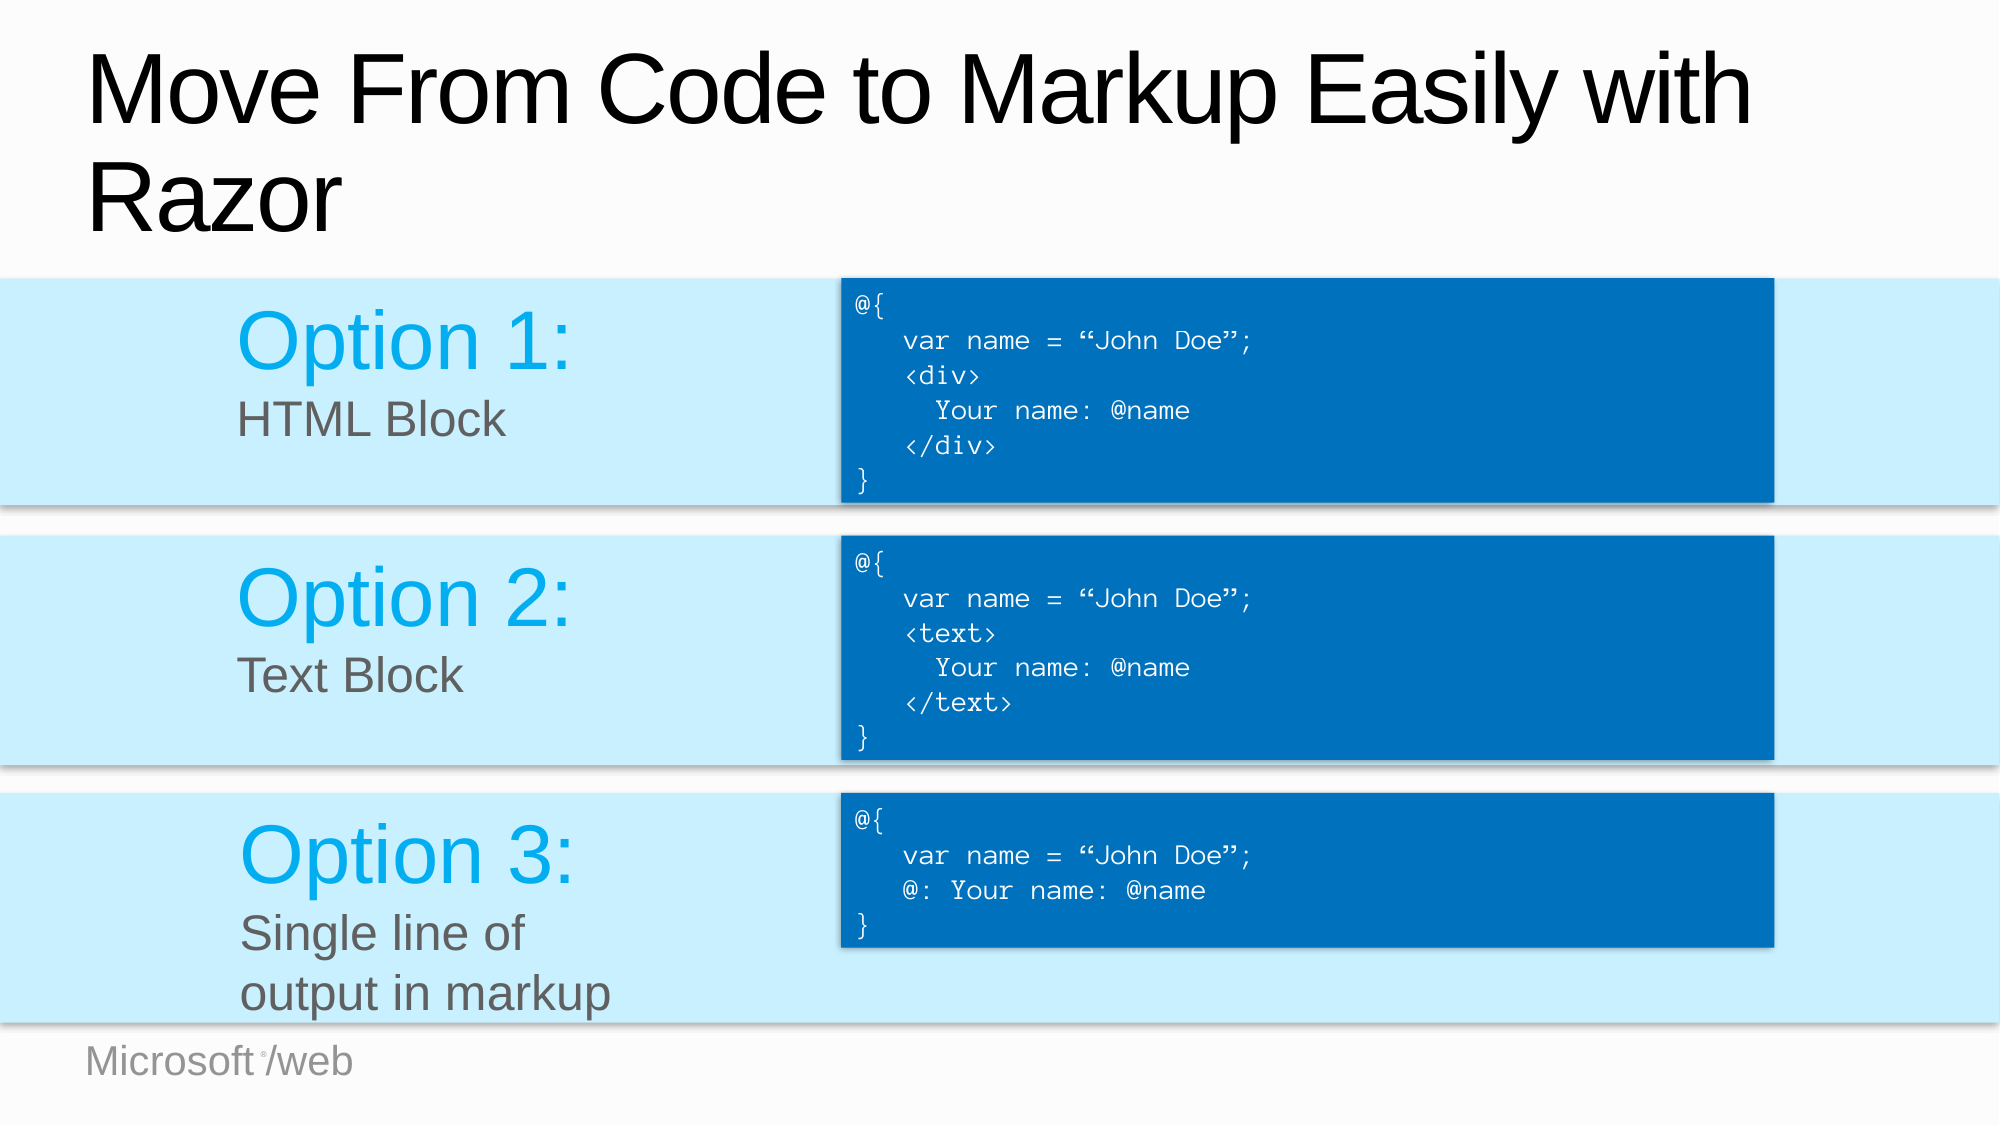

# Move From Code to Markup Easily with Razor
@{
   var name = “John Doe”;
   <div>
     Your name: @name
   </div>
}

Option 1:
HTML Block

Option 2:
Text Block
@{
   var name = “John Doe”;
   <text>
     Your name: @name
   </text>
}

Option 3:
Single line of
output in markup
@{
   var name = “John Doe”;
   @: Your name: @name
}